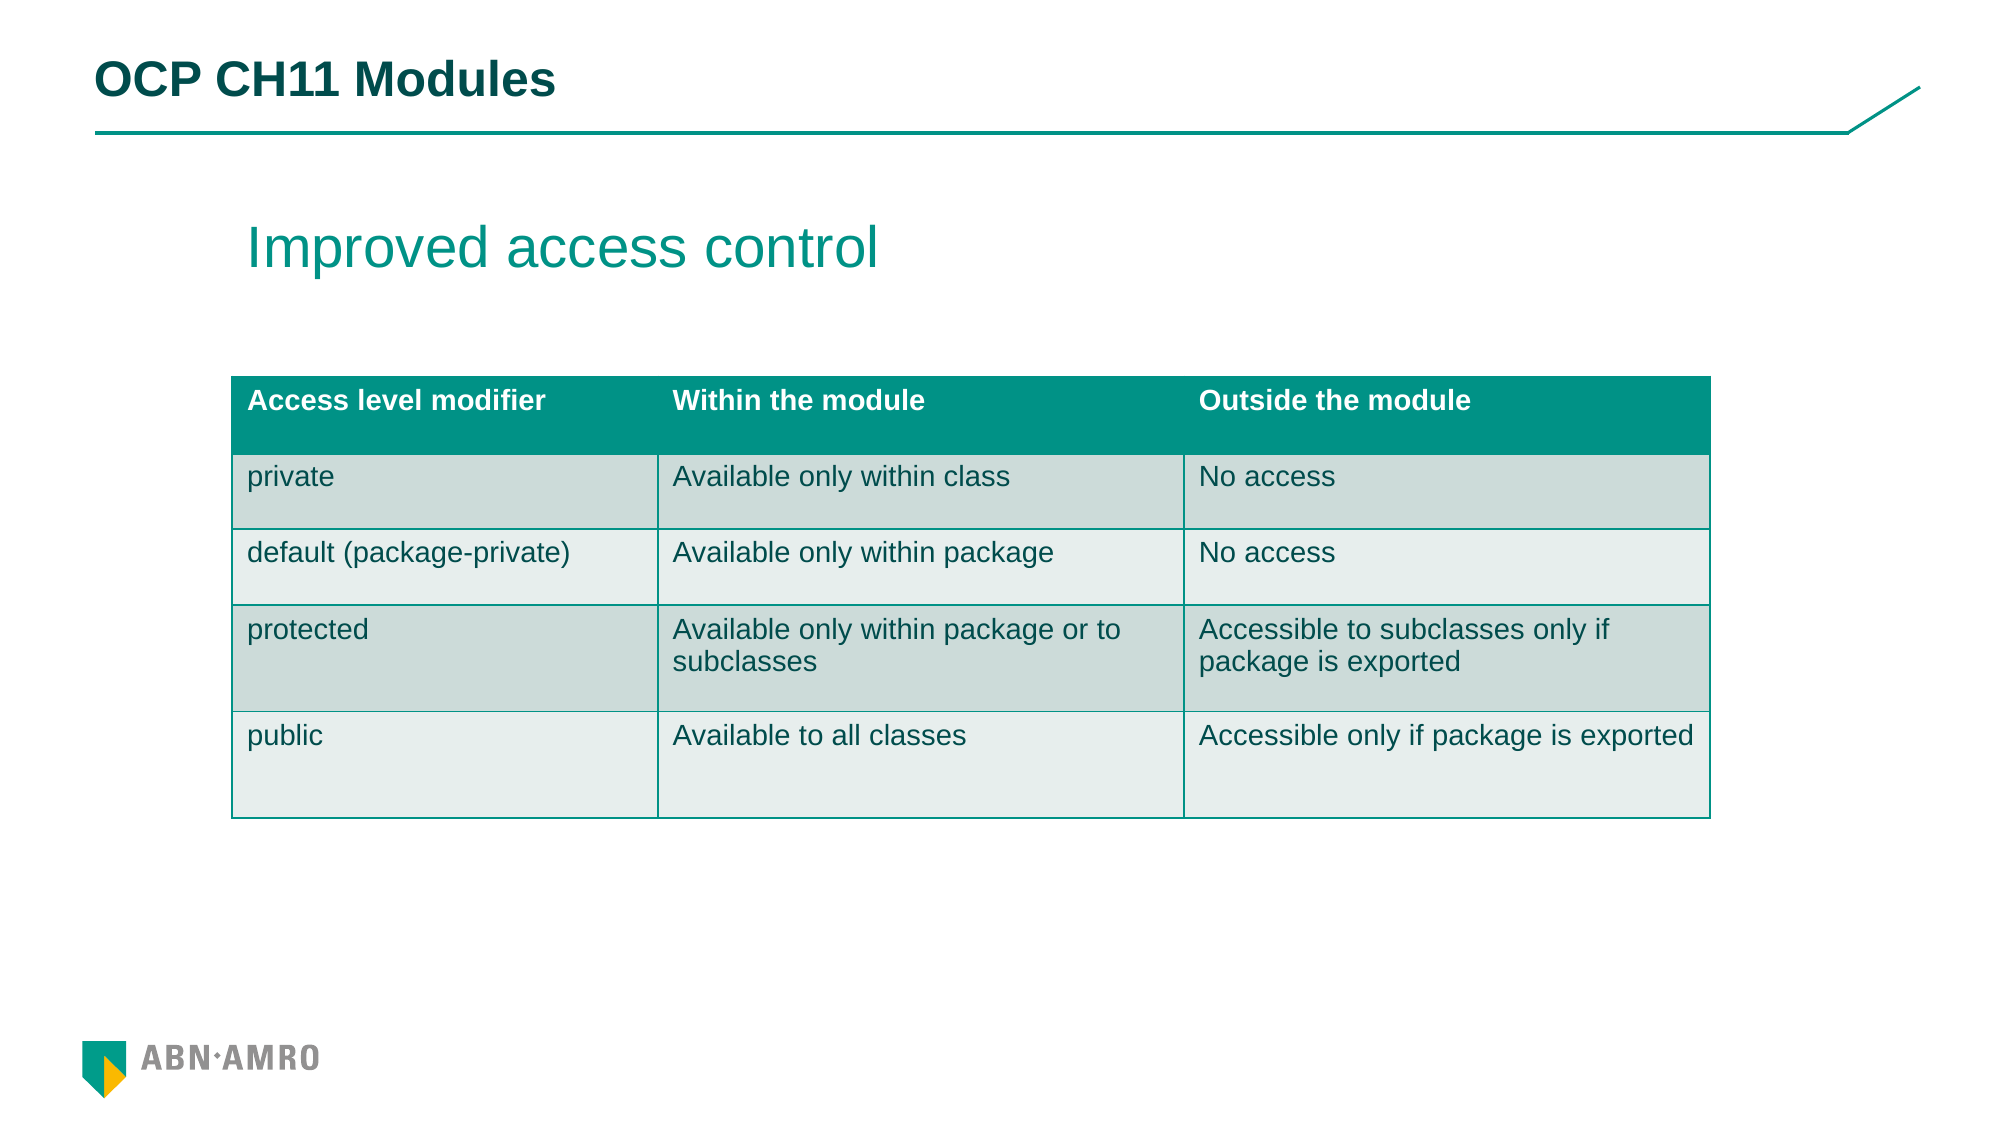

# OCP CH11 Modules
Improved access control
| Access level modifier | Within the module | Outside the module |
| --- | --- | --- |
| private | Available only within class | No access |
| default (package-private) | Available only within package | No access |
| protected | Available only within package or to subclasses | Accessible to subclasses only if package is exported |
| public | Available to all classes | Accessible only if package is exported |